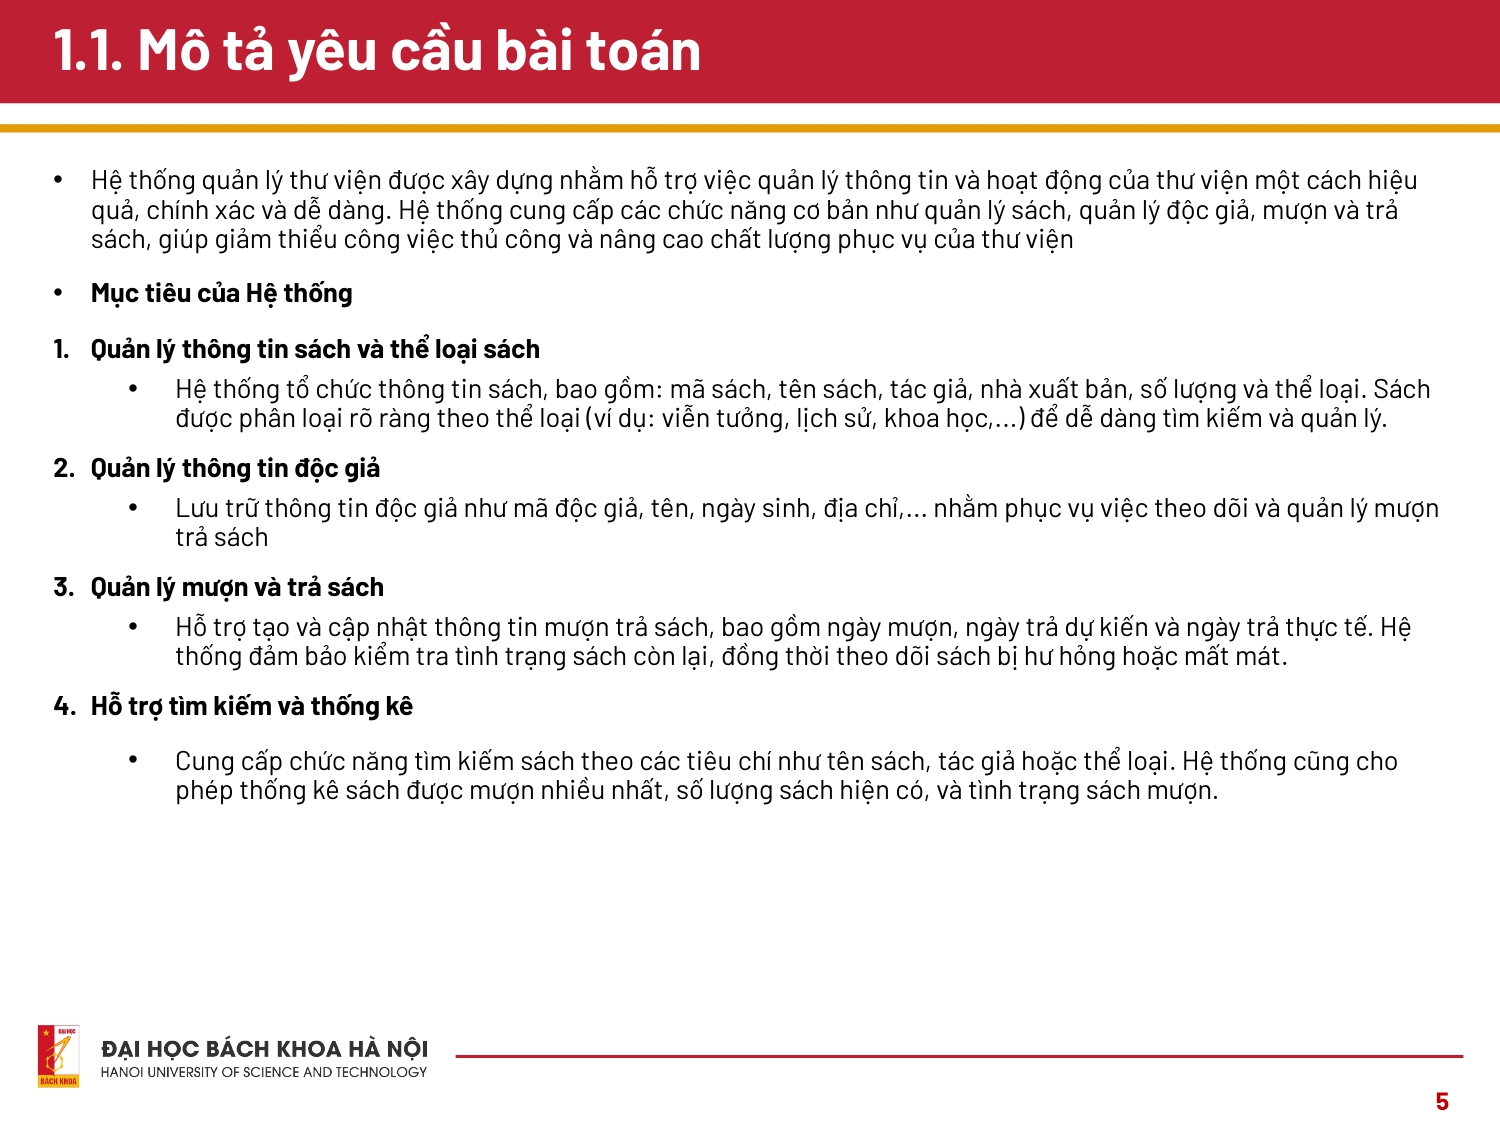

# 1.1. Mô tả yêu cầu bài toán
Hệ thống quản lý thư viện được xây dựng nhằm hỗ trợ việc quản lý thông tin và hoạt động của thư viện một cách hiệu quả, chính xác và dễ dàng. Hệ thống cung cấp các chức năng cơ bản như quản lý sách, quản lý độc giả, mượn và trả sách, giúp giảm thiểu công việc thủ công và nâng cao chất lượng phục vụ của thư viện
Mục tiêu của Hệ thống
Quản lý thông tin sách và thể loại sách
Hệ thống tổ chức thông tin sách, bao gồm: mã sách, tên sách, tác giả, nhà xuất bản, số lượng và thể loại. Sách được phân loại rõ ràng theo thể loại (ví dụ: viễn tưởng, lịch sử, khoa học,...) để dễ dàng tìm kiếm và quản lý.
Quản lý thông tin độc giả
Lưu trữ thông tin độc giả như mã độc giả, tên, ngày sinh, địa chỉ,... nhằm phục vụ việc theo dõi và quản lý mượn trả sách
Quản lý mượn và trả sách
Hỗ trợ tạo và cập nhật thông tin mượn trả sách, bao gồm ngày mượn, ngày trả dự kiến và ngày trả thực tế. Hệ thống đảm bảo kiểm tra tình trạng sách còn lại, đồng thời theo dõi sách bị hư hỏng hoặc mất mát.
Hỗ trợ tìm kiếm và thống kê
Cung cấp chức năng tìm kiếm sách theo các tiêu chí như tên sách, tác giả hoặc thể loại. Hệ thống cũng cho phép thống kê sách được mượn nhiều nhất, số lượng sách hiện có, và tình trạng sách mượn.

5